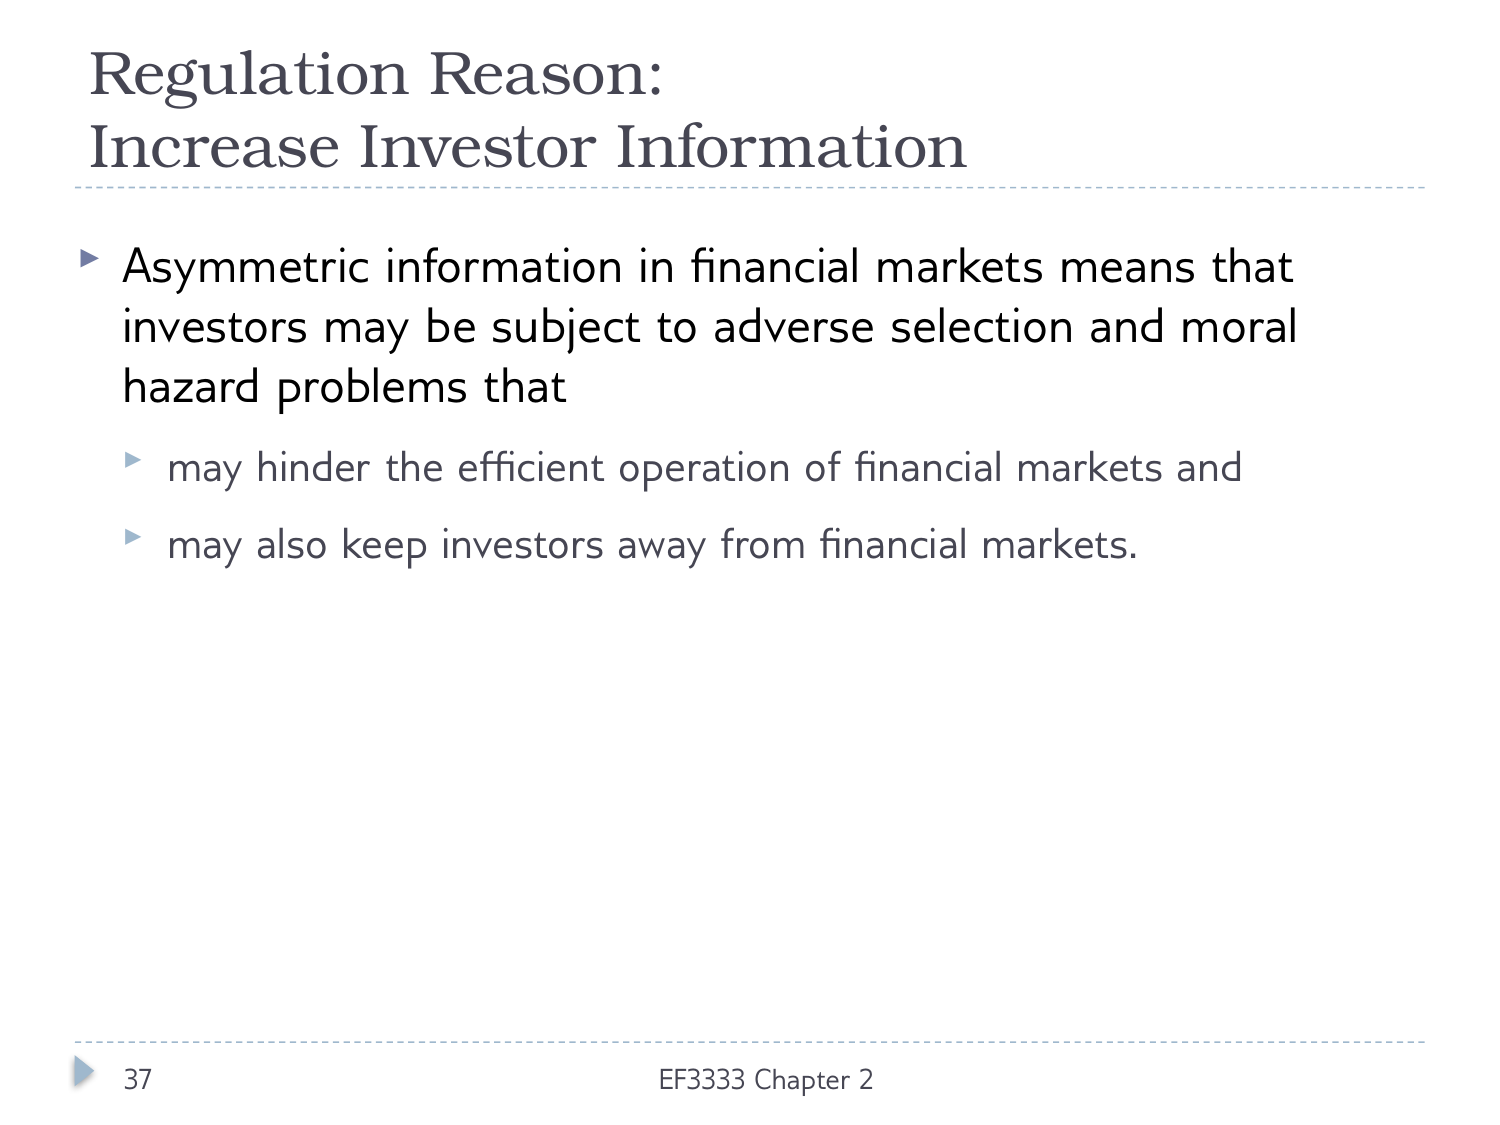

# Regulation Reason: Increase Investor Information
Asymmetric information in financial markets means that investors may be subject to adverse selection and moral hazard problems that
may hinder the efficient operation of financial markets and
may also keep investors away from financial markets.
37
EF3333 Chapter 2